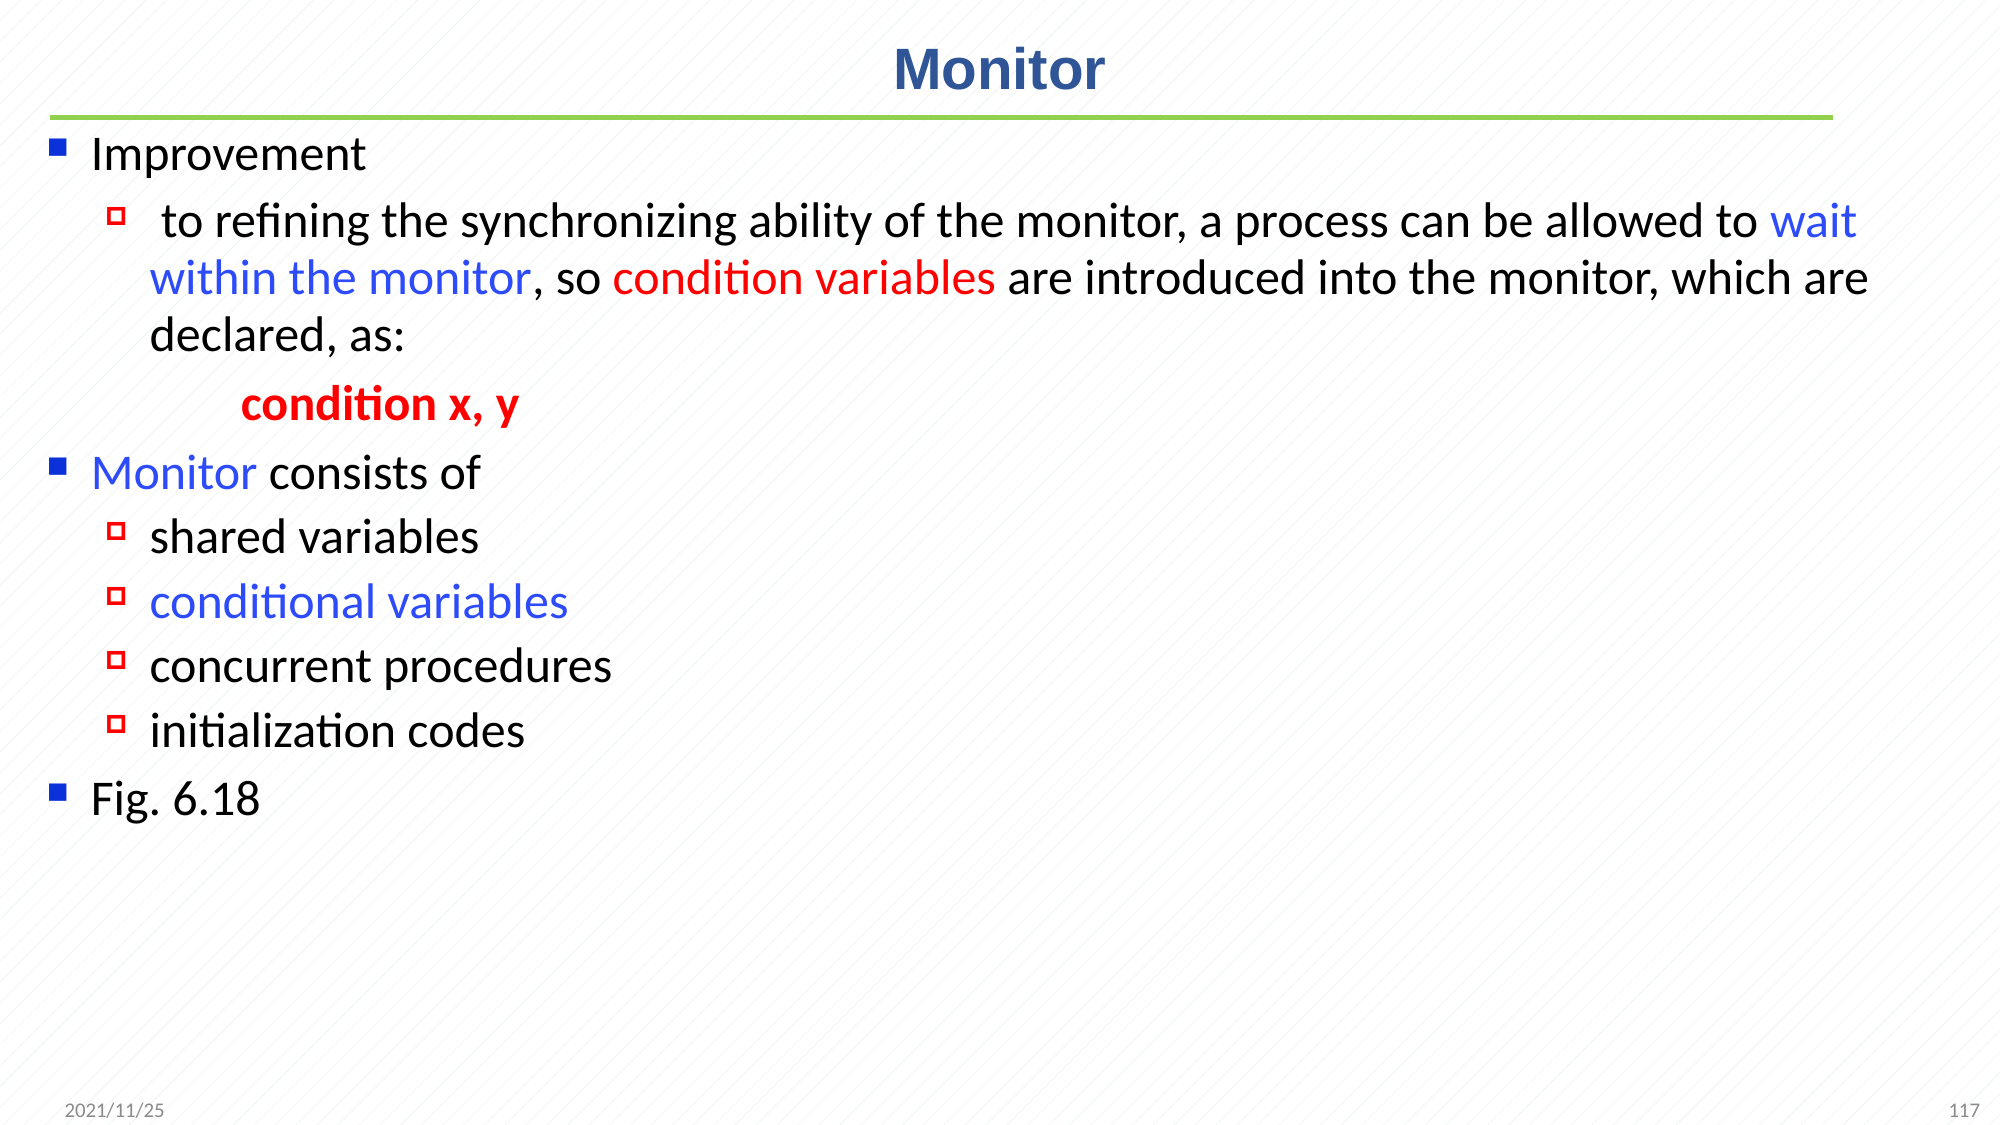

# Monitor
Improvement
 to refining the synchronizing ability of the monitor, a process can be allowed to wait within the monitor, so condition variables are introduced into the monitor, which are declared, as:
		condition x, y
Monitor consists of
shared variables
conditional variables
concurrent procedures
initialization codes
Fig. 6.18
117
2021/11/25